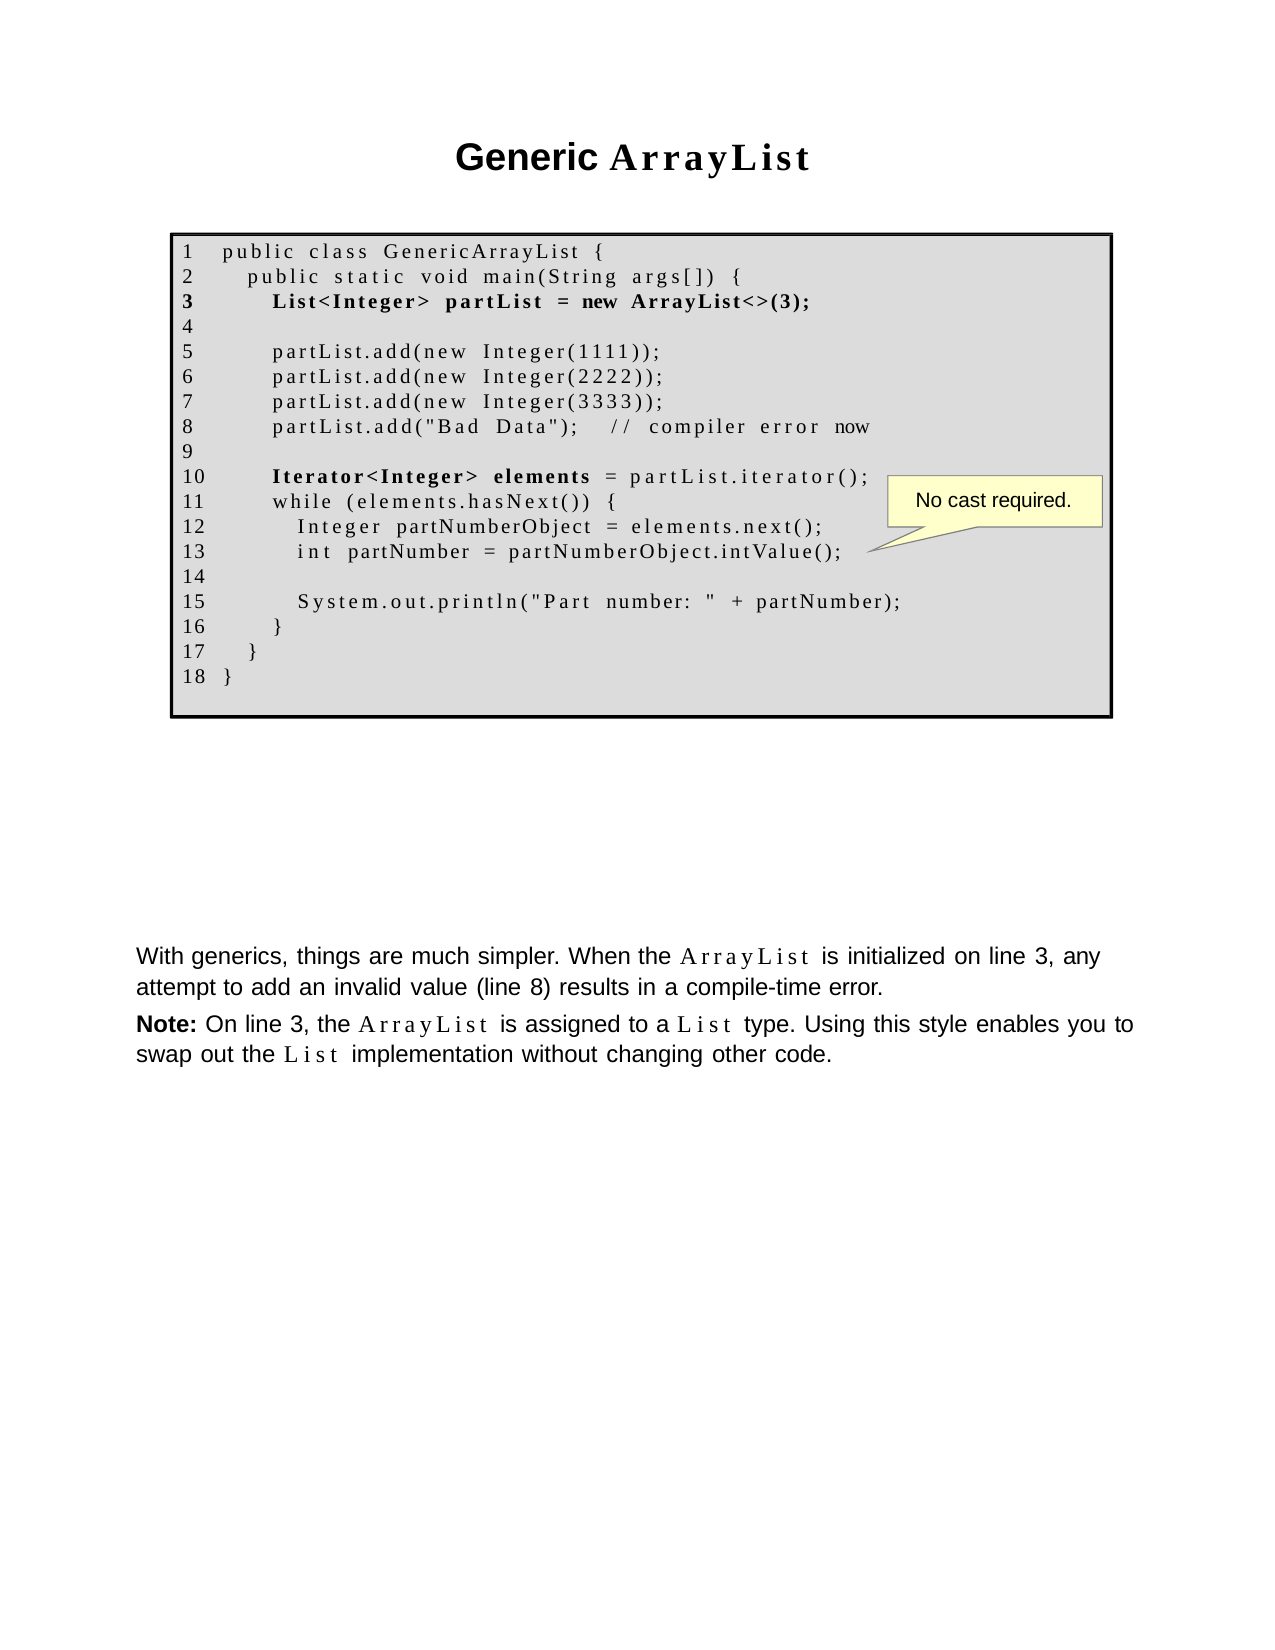

Generic ArrayList

public class GenericArrayList {
public static void main(String args[]) {
List<Integer> partList = new ArrayList<>(3);
4
5
6
7
8
9
10
11
12
13
14
15
16
17
18 }
partList.add(new Integer(1111)); partList.add(new Integer(2222)); partList.add(new Integer(3333)); partList.add("Bad Data");	// compiler error now
Iterator<Integer> elements = partList.iterator(); while (elements.hasNext()) {
Integer partNumberObject = elements.next(); int partNumber = partNumberObject.intValue();

No cast required.
System.out.println("Part number: " + partNumber);
}
}

With generics, things are much simpler. When the ArrayList is initialized on line 3, any attempt to add an invalid value (line 8) results in a compile-time error.
Note: On line 3, the ArrayList is assigned to a List type. Using this style enables you to swap out the List implementation without changing other code.